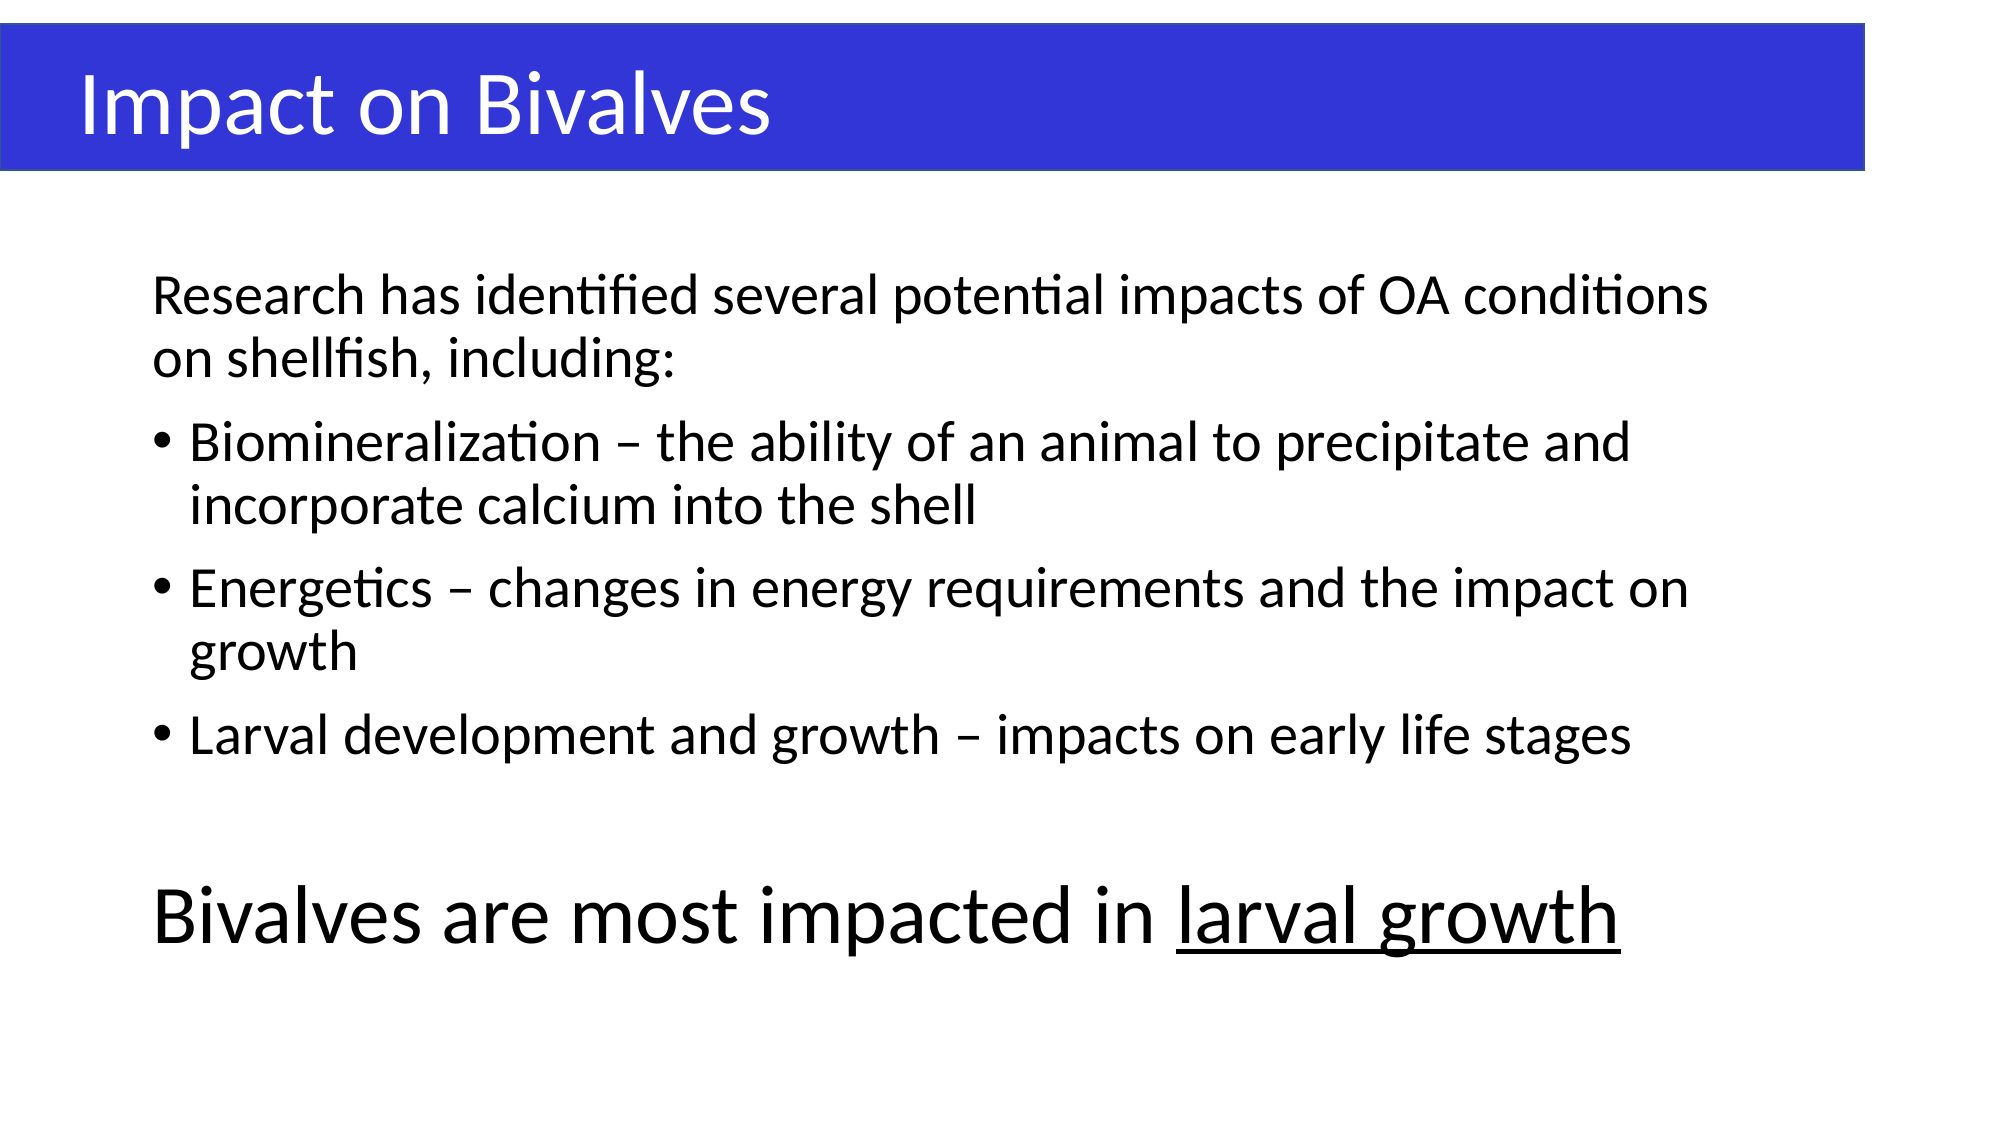

Impact on Bivalves

Research has identified several potential impacts of OA conditions on shellfish, including:
Biomineralization – the ability of an animal to precipitate and incorporate calcium into the shell
Energetics – changes in energy requirements and the impact on growth
Larval development and growth – impacts on early life stages

Bivalves are most impacted in larval growth